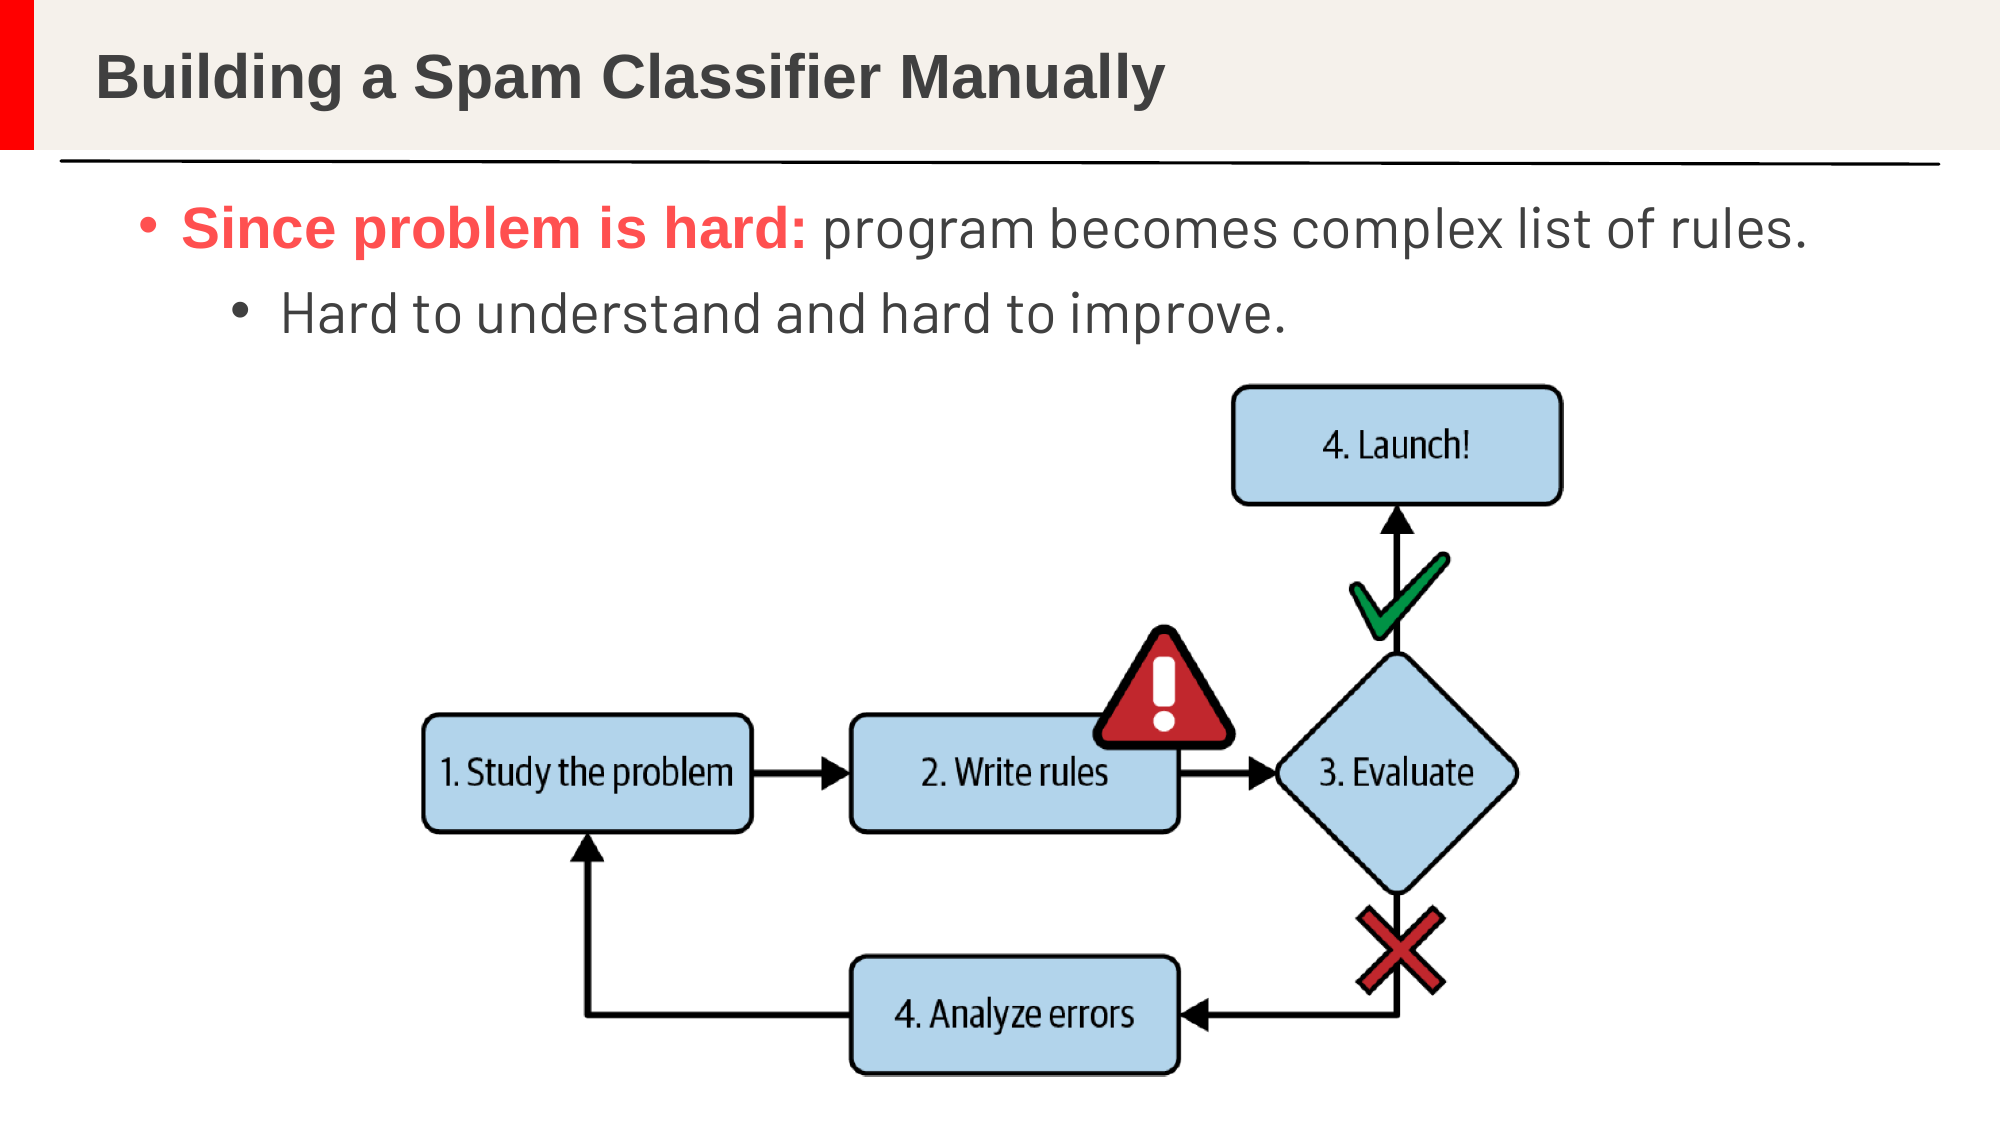

Building a Spam Classifier Manually

Since problem is hard: program becomes complex list of rules.
Hard to understand and hard to improve.